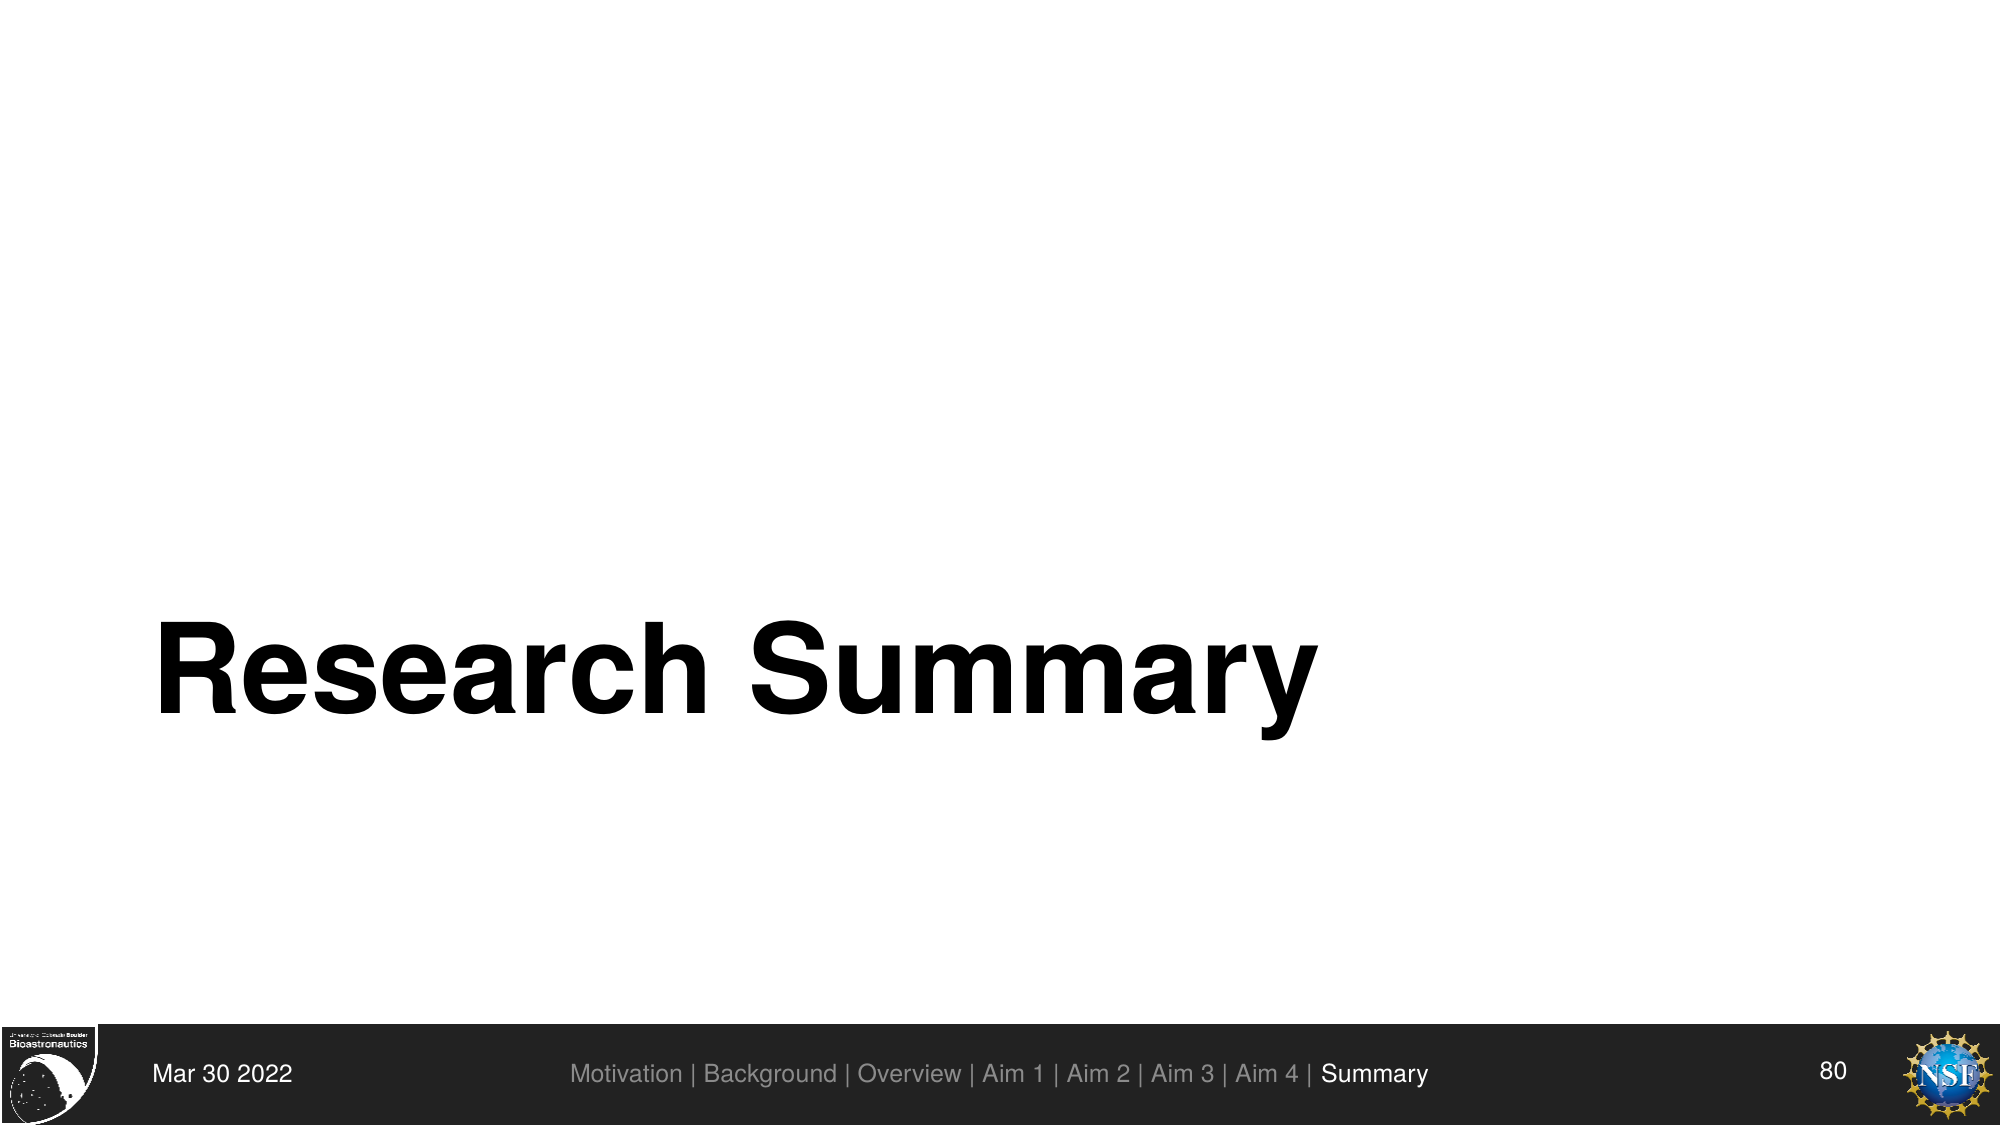

# Research Summary

Motivation | Background | Overview | Aim 1 | Aim 2 | Aim 3 | Aim 4 | Summary
Mar 30 2022
80